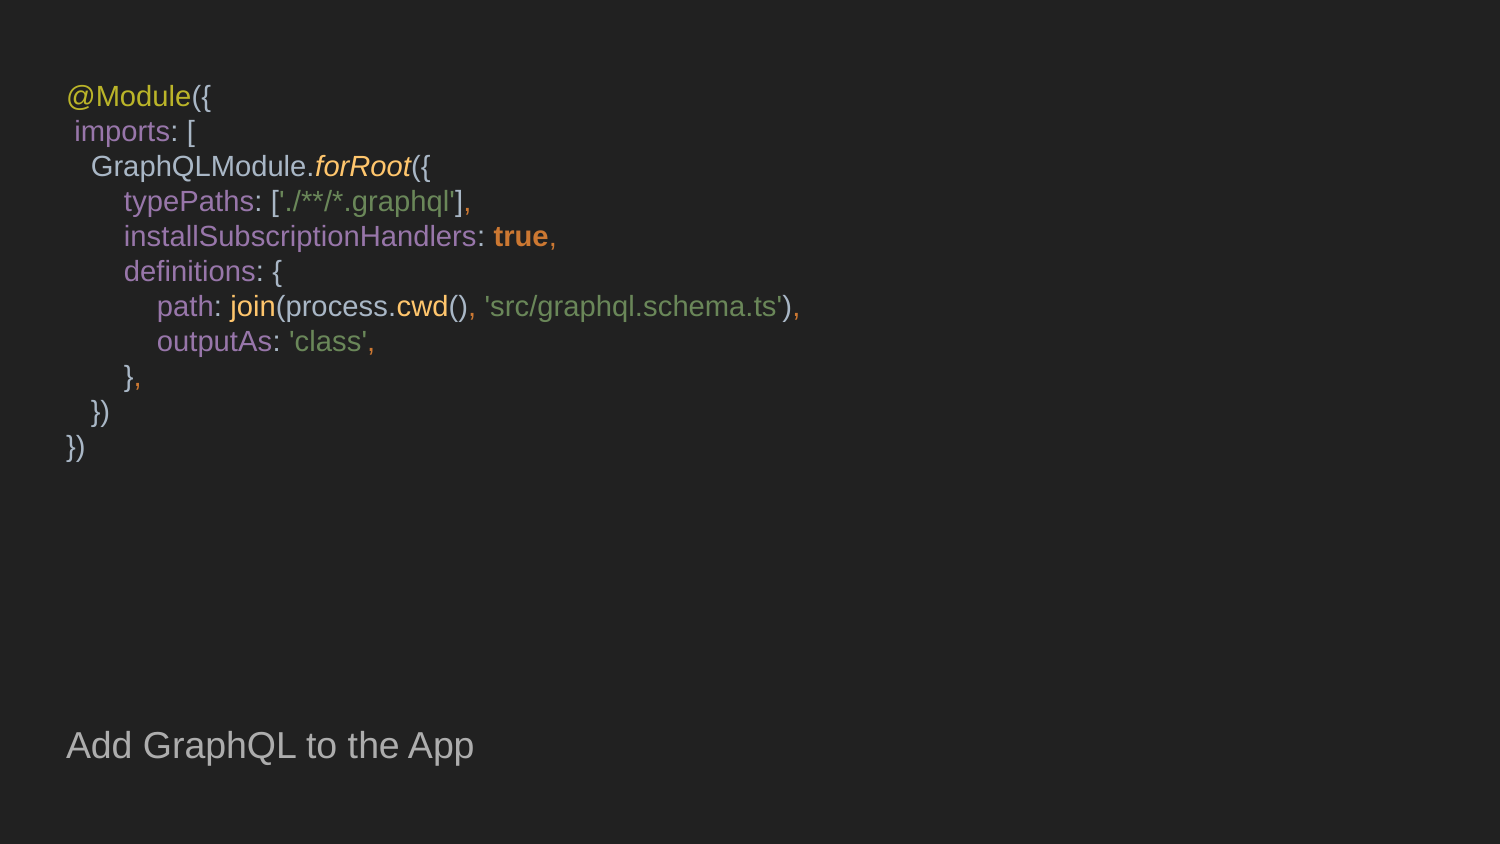

@Module({
 imports: [
   GraphQLModule.forRoot({
       typePaths: ['./**/*.graphql'],
       installSubscriptionHandlers: true,
       definitions: {
           path: join(process.cwd(), 'src/graphql.schema.ts'),
           outputAs: 'class',
       },
   })
})

Add GraphQL to the App